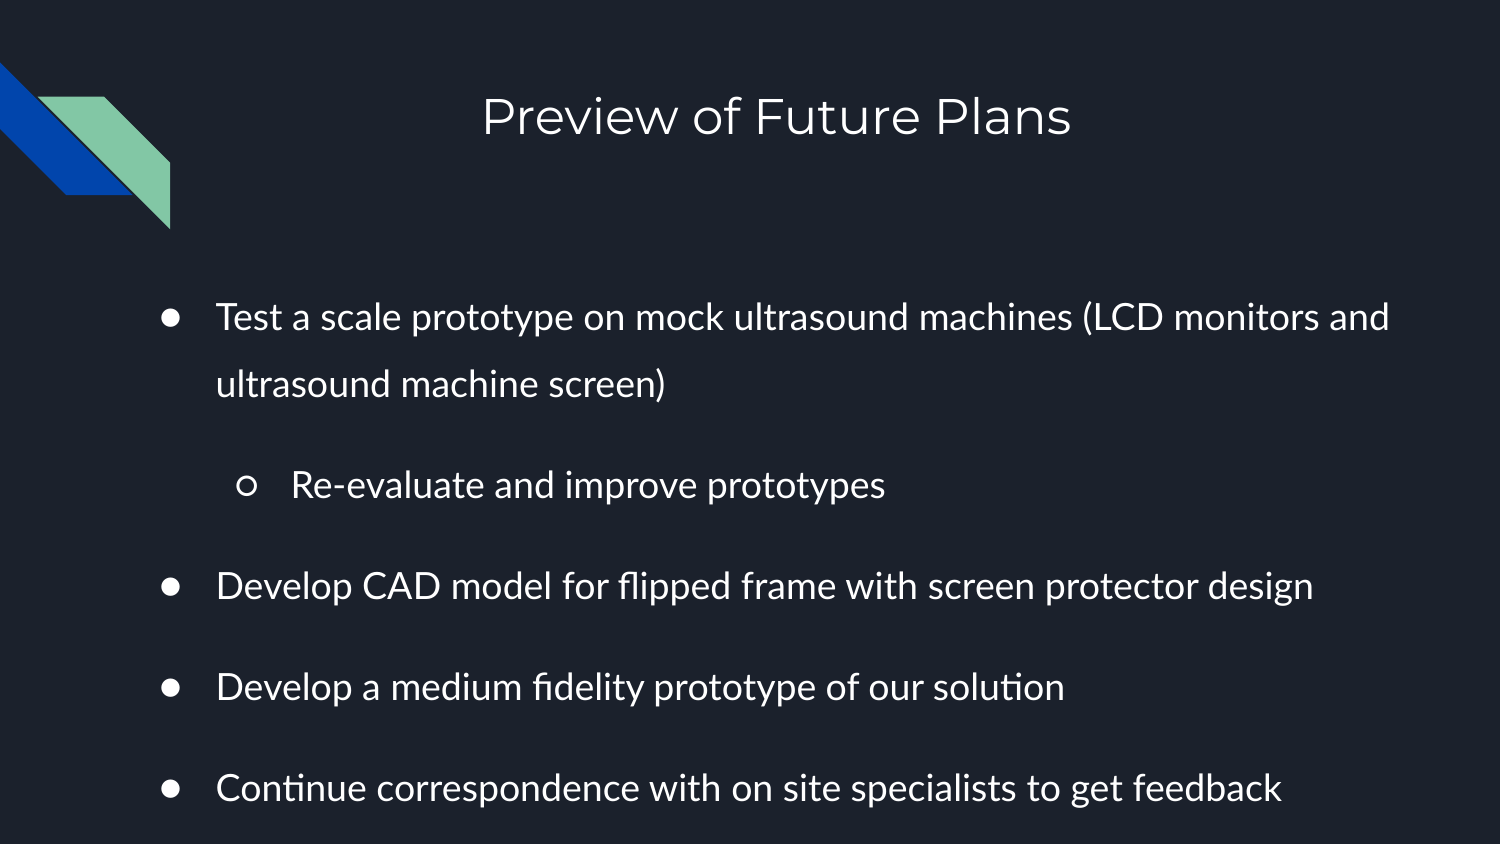

# Preview of Future Plans
Test a scale prototype on mock ultrasound machines (LCD monitors and ultrasound machine screen)
Re-evaluate and improve prototypes
Develop CAD model for flipped frame with screen protector design
Develop a medium fidelity prototype of our solution
Continue correspondence with on site specialists to get feedback